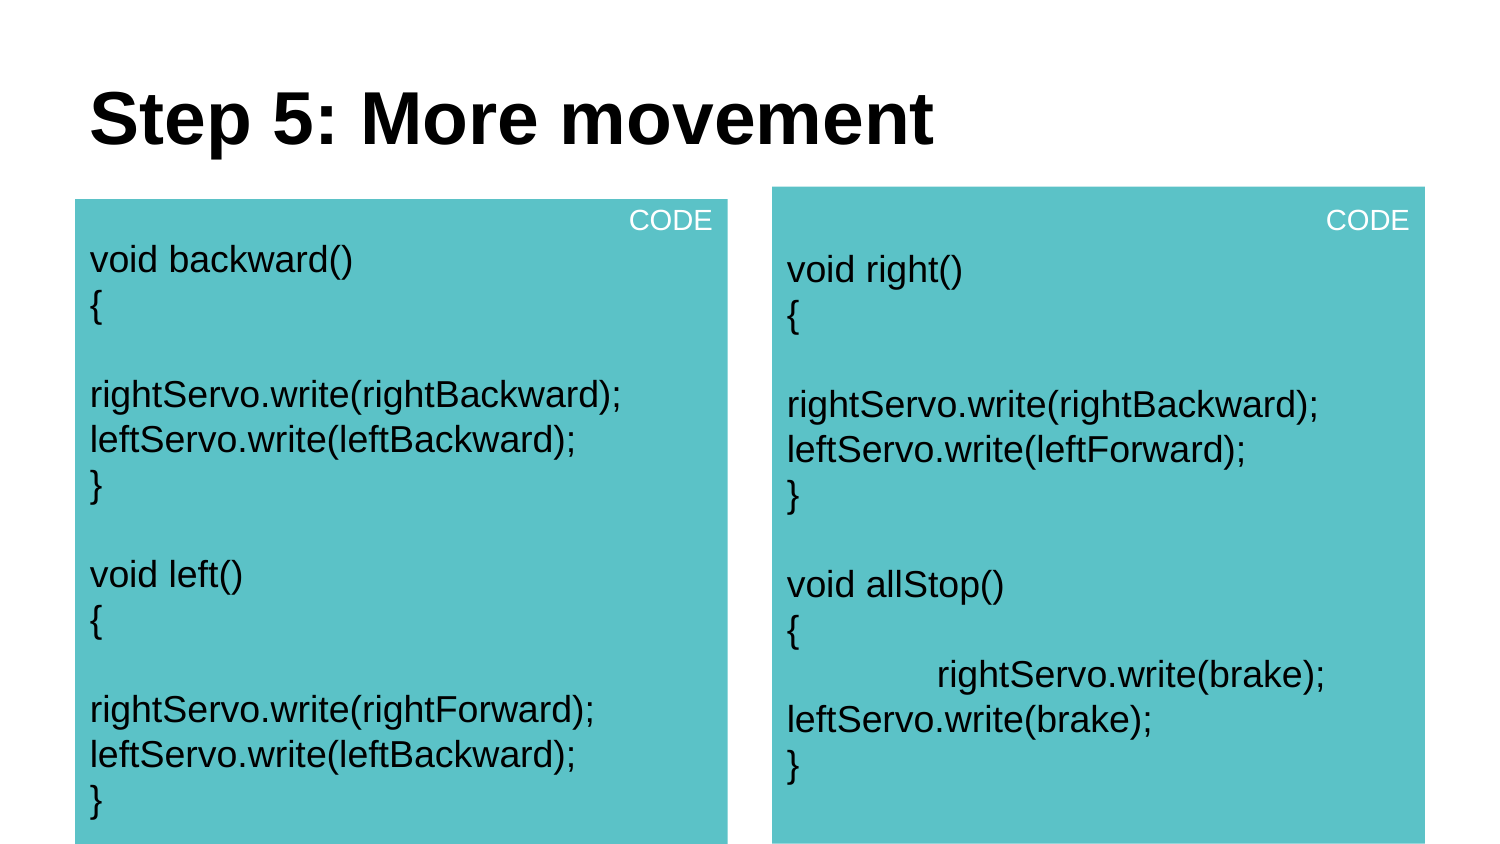

Step 5: More movement
CODE
void right()
{
	rightServo.write(rightBackward);
leftServo.write(leftForward);
}

void allStop()
{
	rightServo.write(brake);
leftServo.write(brake);
}
CODE
void backward()
{
	rightServo.write(rightBackward);
leftServo.write(leftBackward);
}

void left()
{
	rightServo.write(rightForward);
leftServo.write(leftBackward);
}